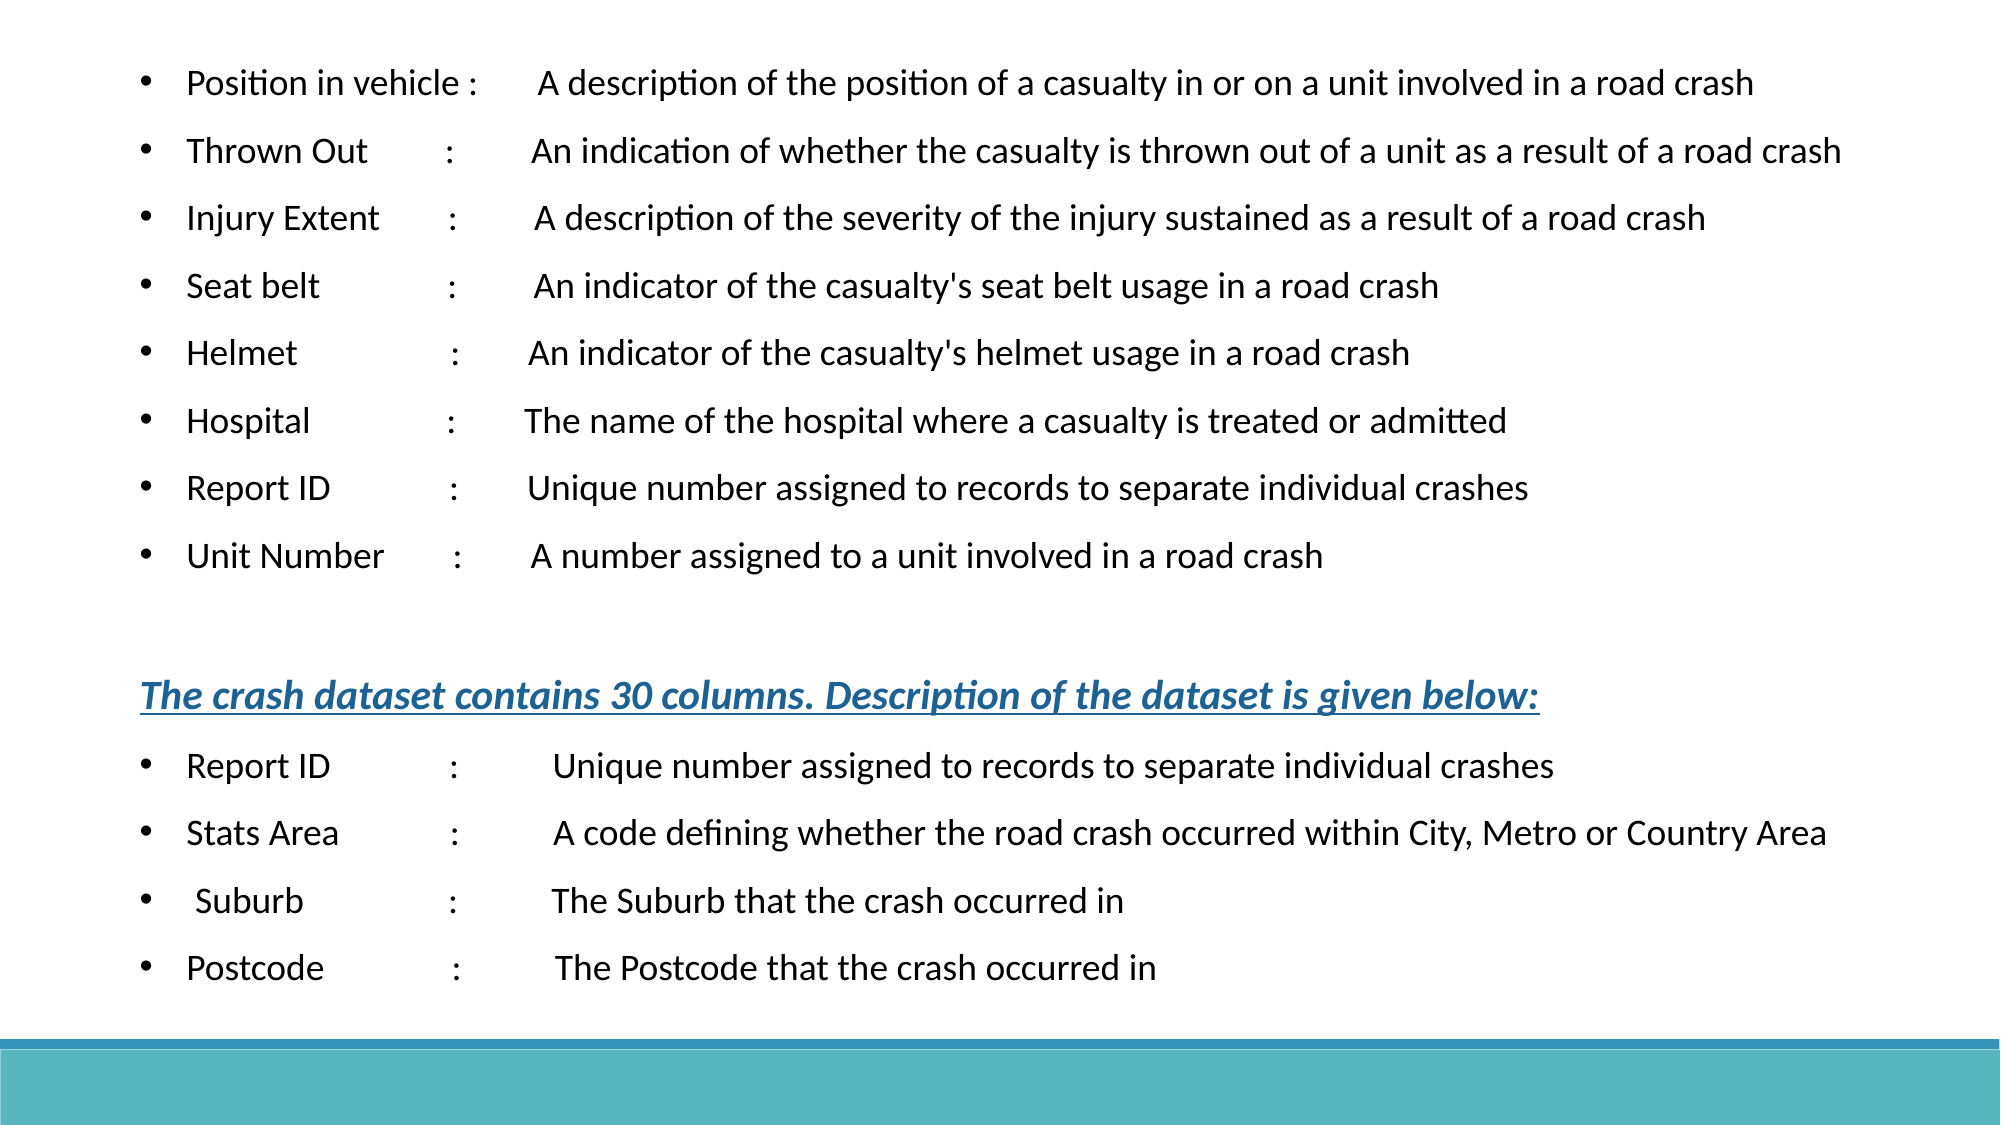

Position in vehicle :       A description of the position of a casualty in or on a unit involved in a road crash
Thrown Out         :         An indication of whether the casualty is thrown out of a unit as a result of a road crash
Injury Extent        :         A description of the severity of the injury sustained as a result of a road crash
Seat belt               :         An indicator of the casualty's seat belt usage in a road crash
Helmet                  :        An indicator of the casualty's helmet usage in a road crash
Hospital                :        The name of the hospital where a casualty is treated or admitted
Report ID              :        Unique number assigned to records to separate individual crashes
Unit Number        :        A number assigned to a unit involved in a road crash

The crash dataset contains 30 columns. Description of the dataset is given below:
Report ID              :           Unique number assigned to records to separate individual crashes
Stats Area             :           A code defining whether the road crash occurred within City, Metro or Country Area
 Suburb                 :           The Suburb that the crash occurred in
Postcode               :           The Postcode that the crash occurred in